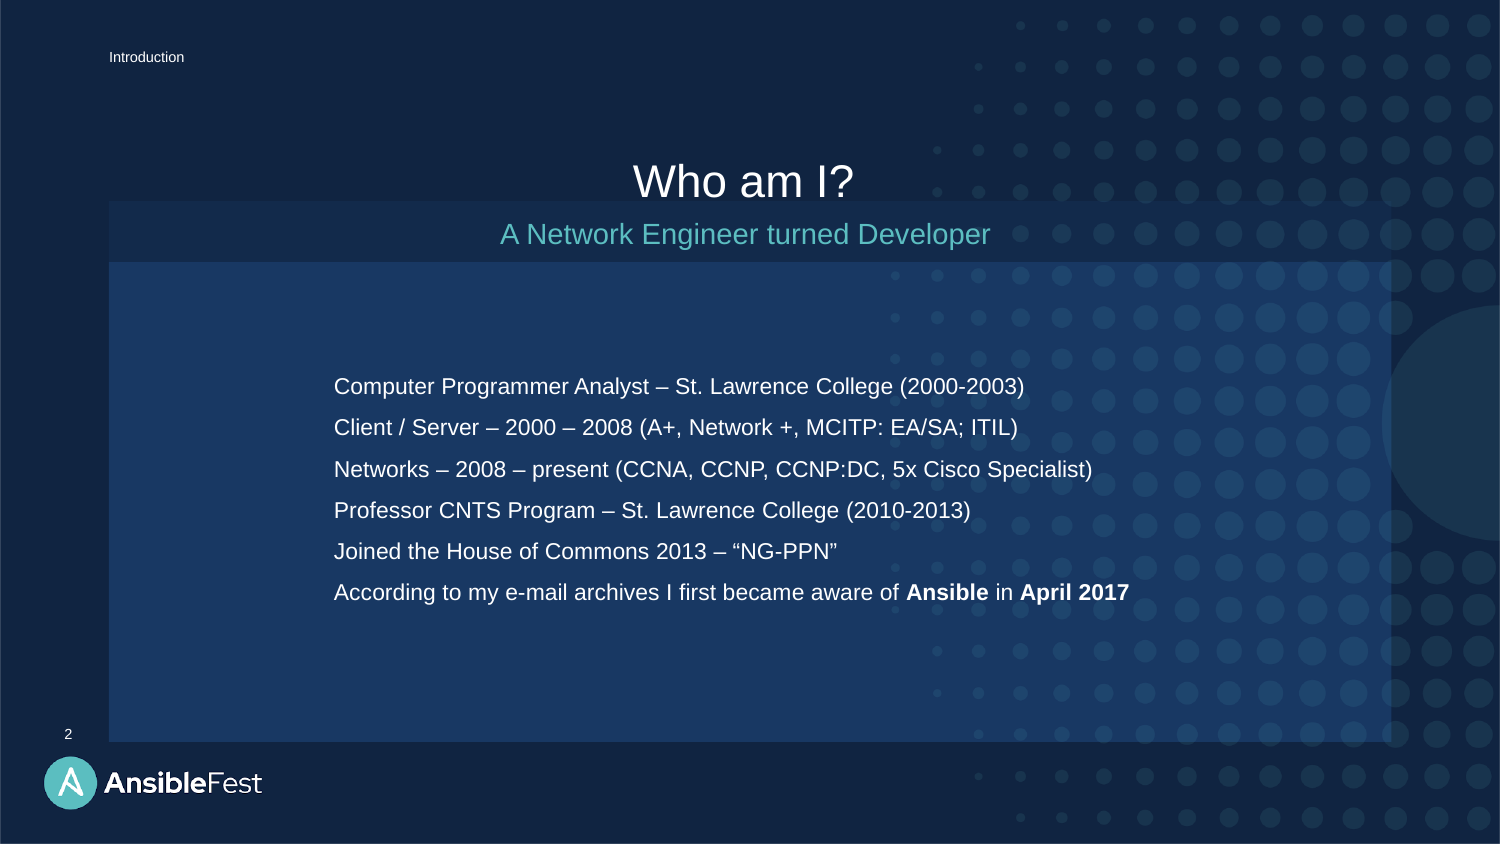

Introduction
Who am I?
A Network Engineer turned Developer

Computer Programmer Analyst – St. Lawrence College (2000-2003)
Client / Server – 2000 – 2008 (A+, Network +, MCITP: EA/SA; ITIL)
Networks – 2008 – present (CCNA, CCNP, CCNP:DC, 5x Cisco Specialist)
Professor CNTS Program – St. Lawrence College (2010-2013)
Joined the House of Commons 2013 – “NG-PPN”
According to my e-mail archives I first became aware of Ansible in April 2017

2